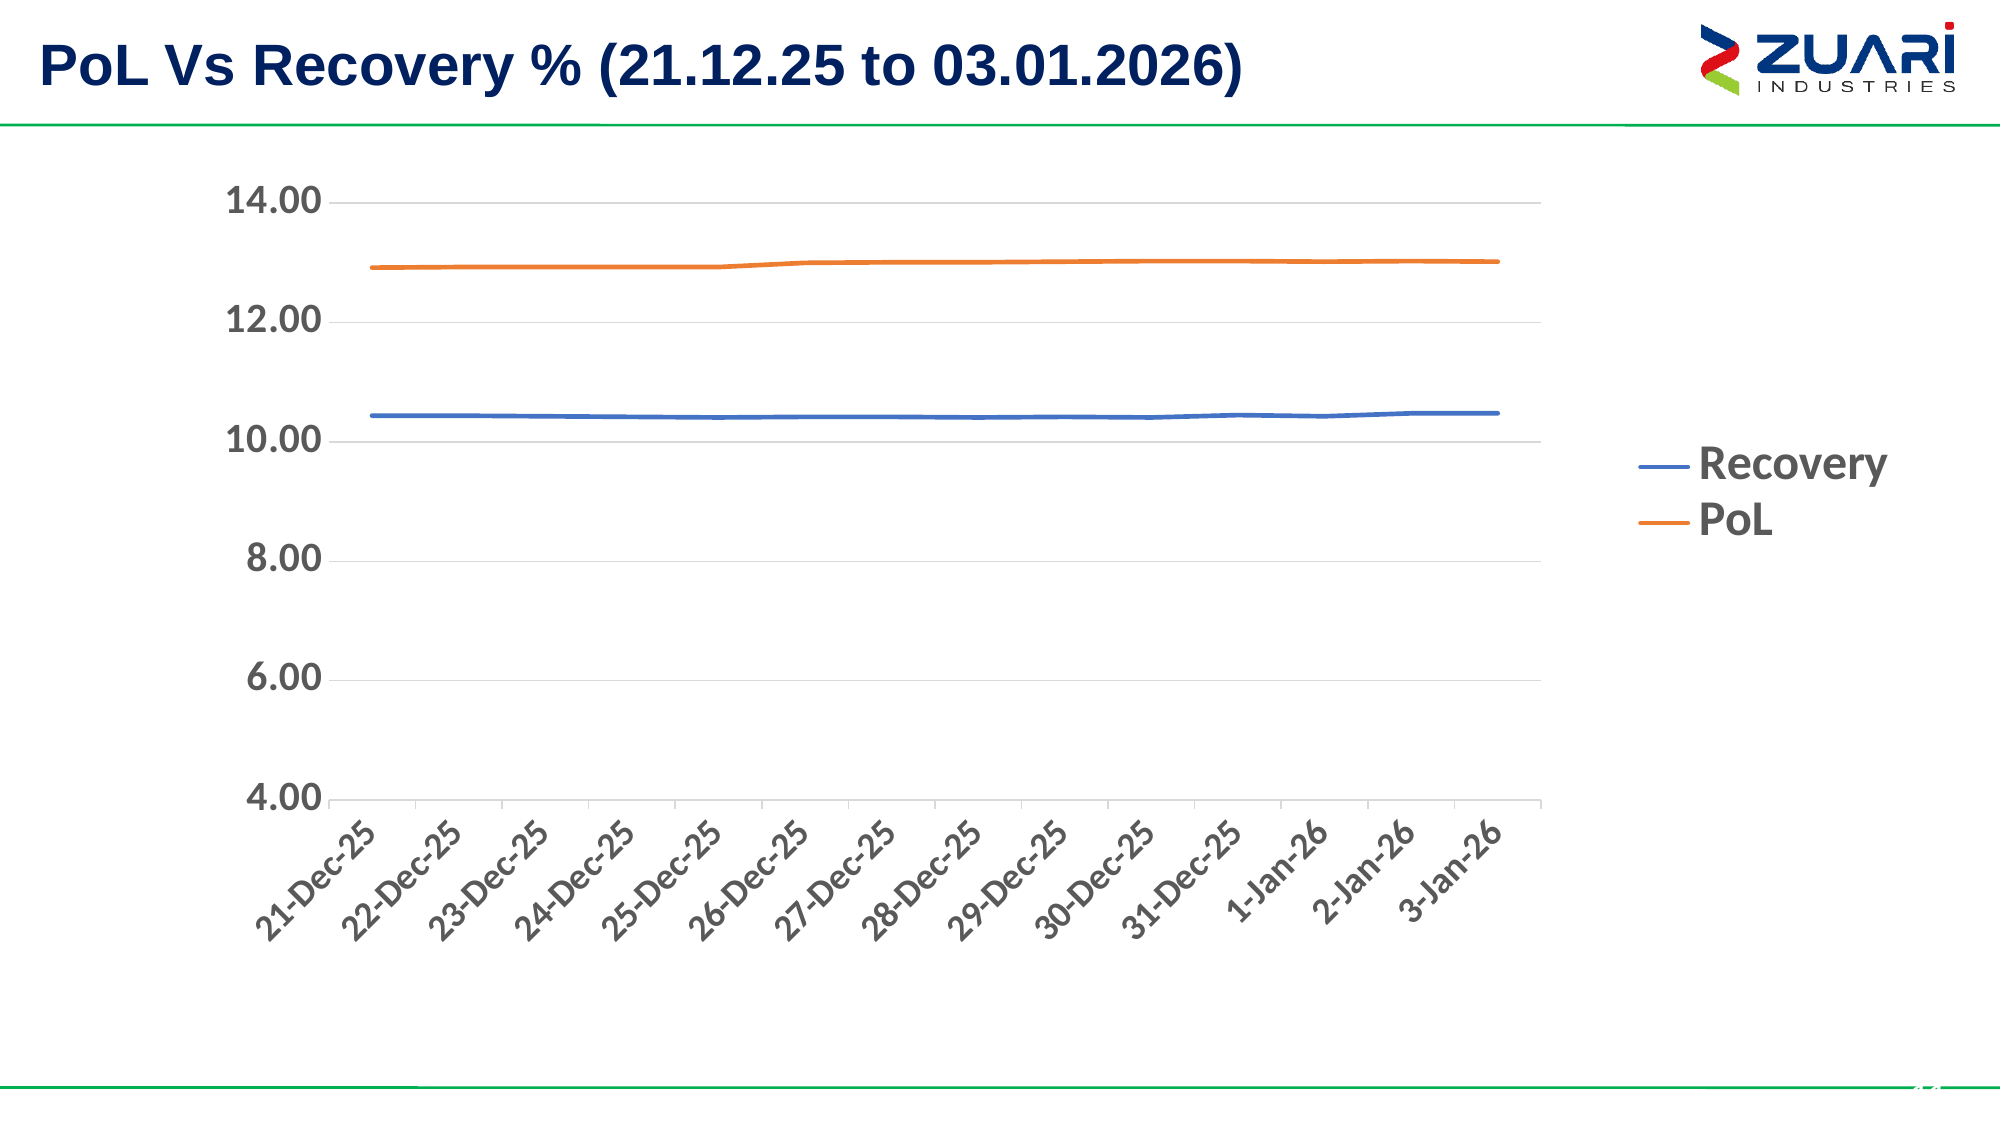

# PoL Vs Recovery % (21.12.25 to 03.01.2026)

### Chart

| Category | Recovery | PoL |
|---|---|---|
| 46012 | 10.44 | 12.92 |
| 46013 | 10.44 | 12.93 |
| 46014 | 10.43 | 12.93 |
| 46015 | 10.42 | 12.93 |
| 46016 | 10.41 | 12.93 |
| 46017 | 10.42 | 13.0 |
| 46018 | 10.42 | 13.01 |
| 46019 | 10.41 | 13.01 |
| 46020 | 10.42 | 13.02 |
| 46021 | 10.41 | 13.03 |
| 46022 | 10.45 | 13.03 |
| 46023 | 10.43 | 13.02 |
| 46024 | 10.48 | 13.03 |
| 46025 | 10.48 | 13.02 |
11